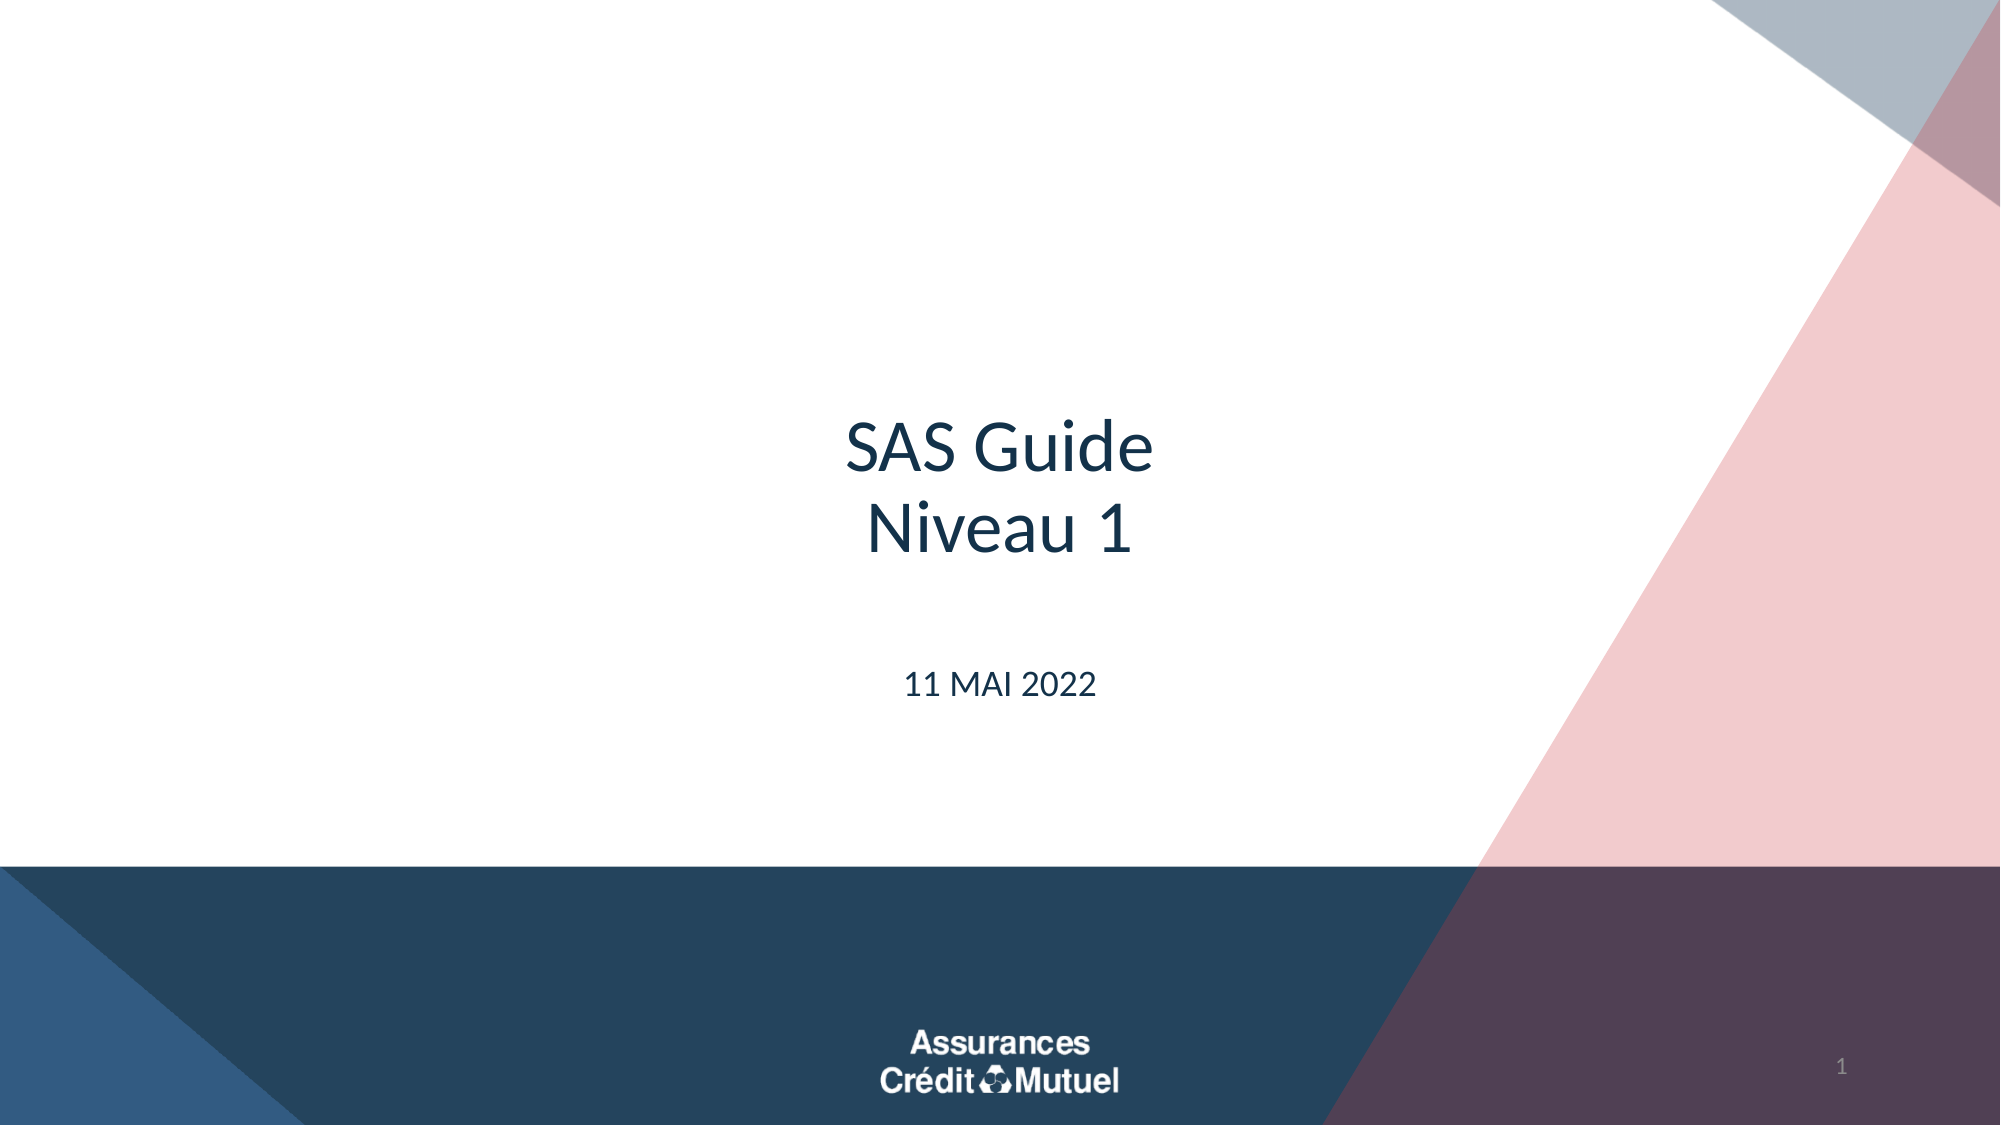

# SAS Guide Niveau 1

11 MAI 2022
1